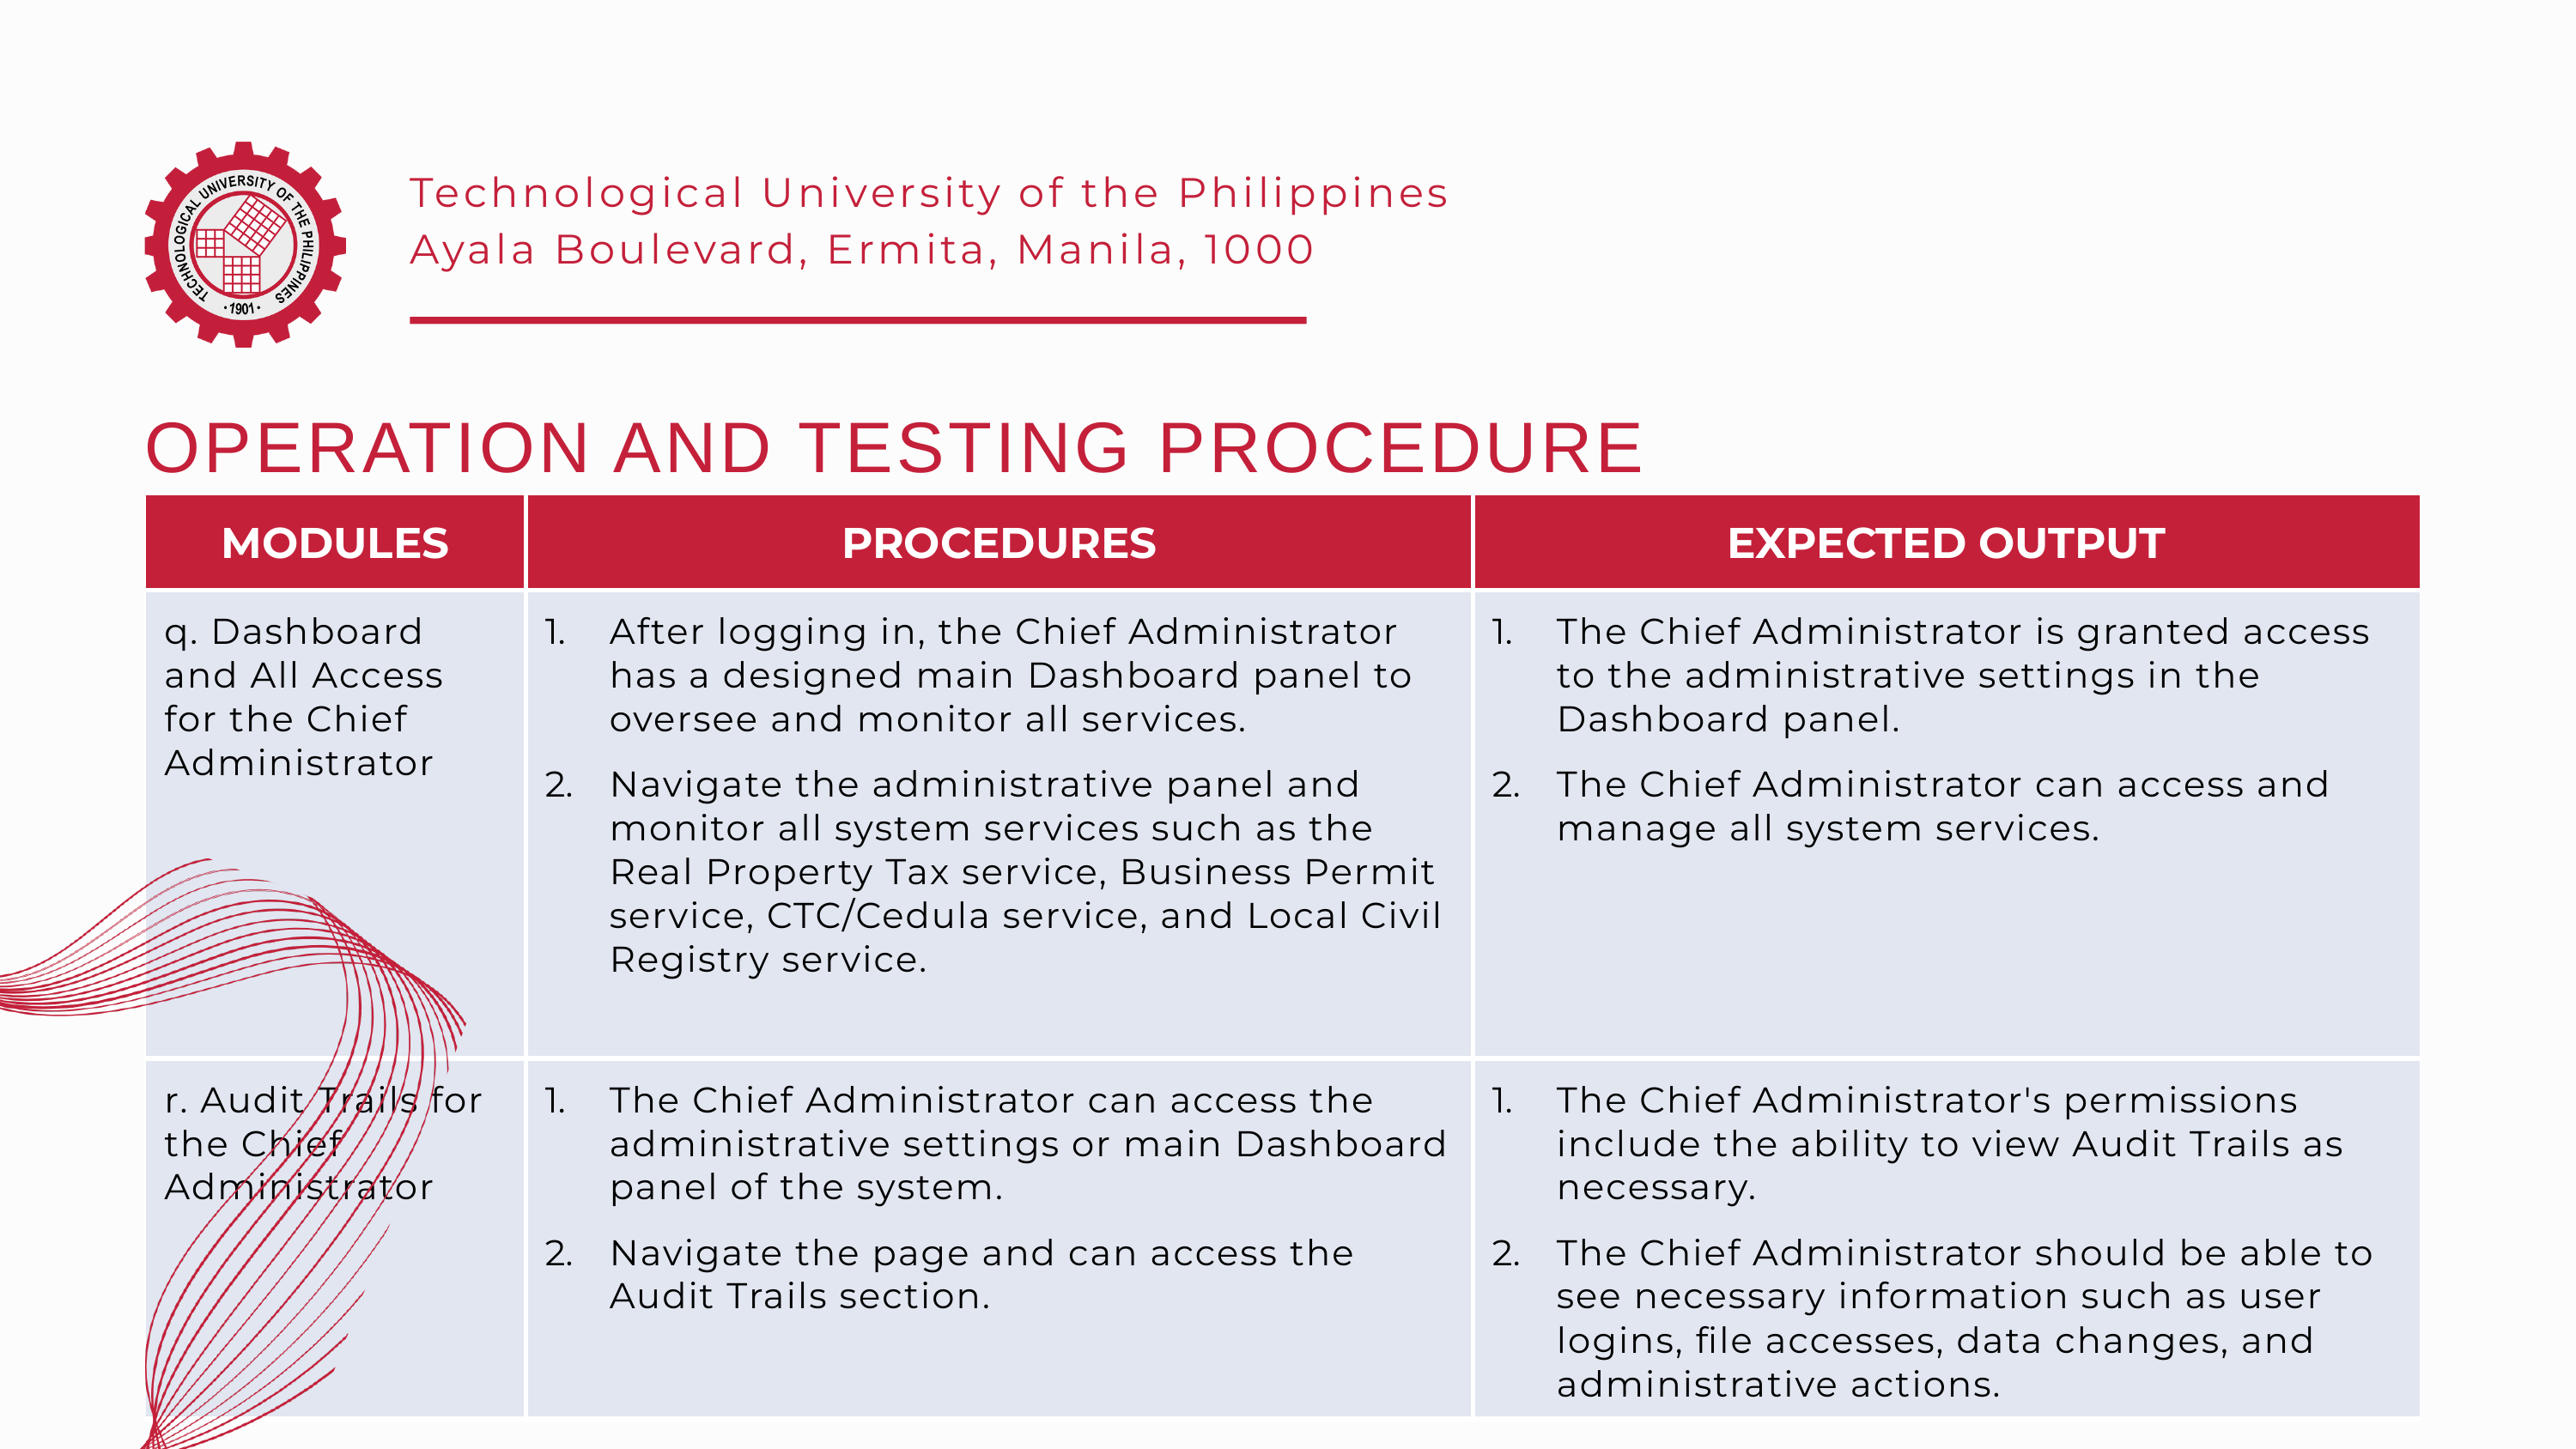

Technological University of the Philippines
Ayala Boulevard, Ermita, Manila, 1000

OPERATION AND TESTING PROCEDURE
| MODULES | PROCEDURES | EXPECTED OUTPUT |
| --- | --- | --- |
| q. Dashboard and All Access for the Chief Administrator | After logging in, the Chief Administrator has a designed main Dashboard panel to oversee and monitor all services. Navigate the administrative panel and monitor all system services such as the Real Property Tax service, Business Permit service, CTC/Cedula service, and Local Civil Registry service. | The Chief Administrator is granted access to the administrative settings in the Dashboard panel. The Chief Administrator can access and manage all system services. |
| r. Audit Trails for the Chief Administrator | The Chief Administrator can access the administrative settings or main Dashboard panel of the system. Navigate the page and can access the Audit Trails section. | The Chief Administrator's permissions include the ability to view Audit Trails as necessary. The Chief Administrator should be able to see necessary information such as user logins, file accesses, data changes, and administrative actions. |